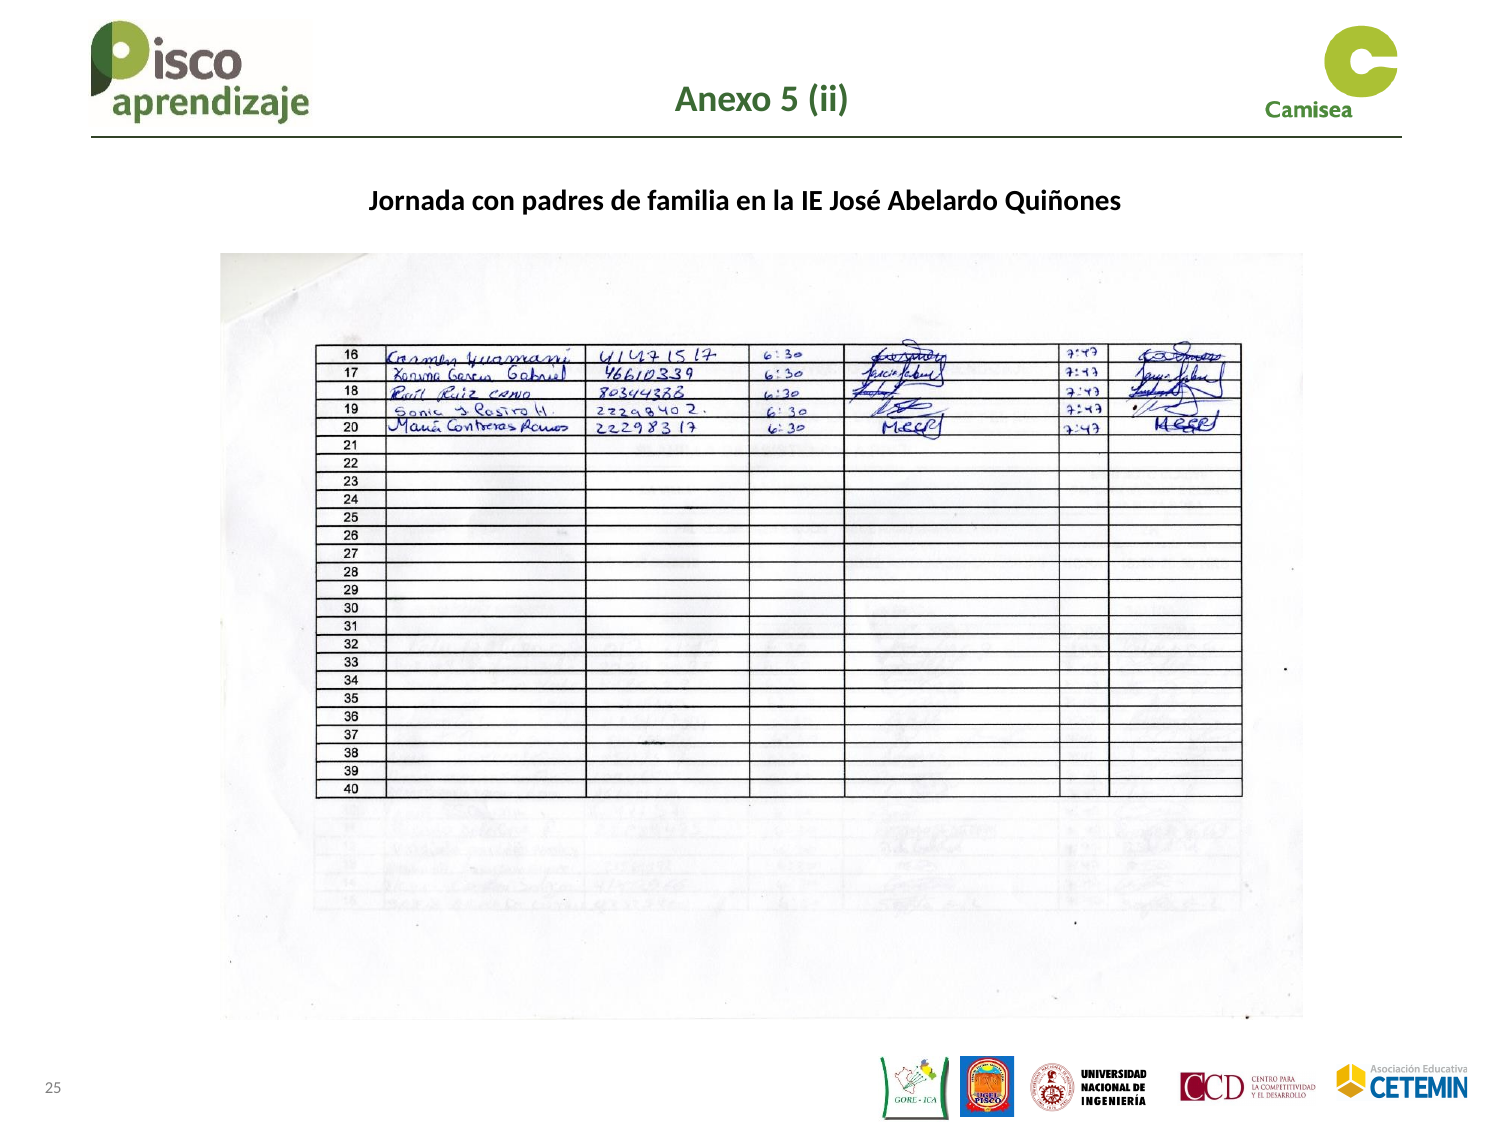

Anexo 5 (ii)

Jornada con padres de familia en la IE José Abelardo Quiñones

25